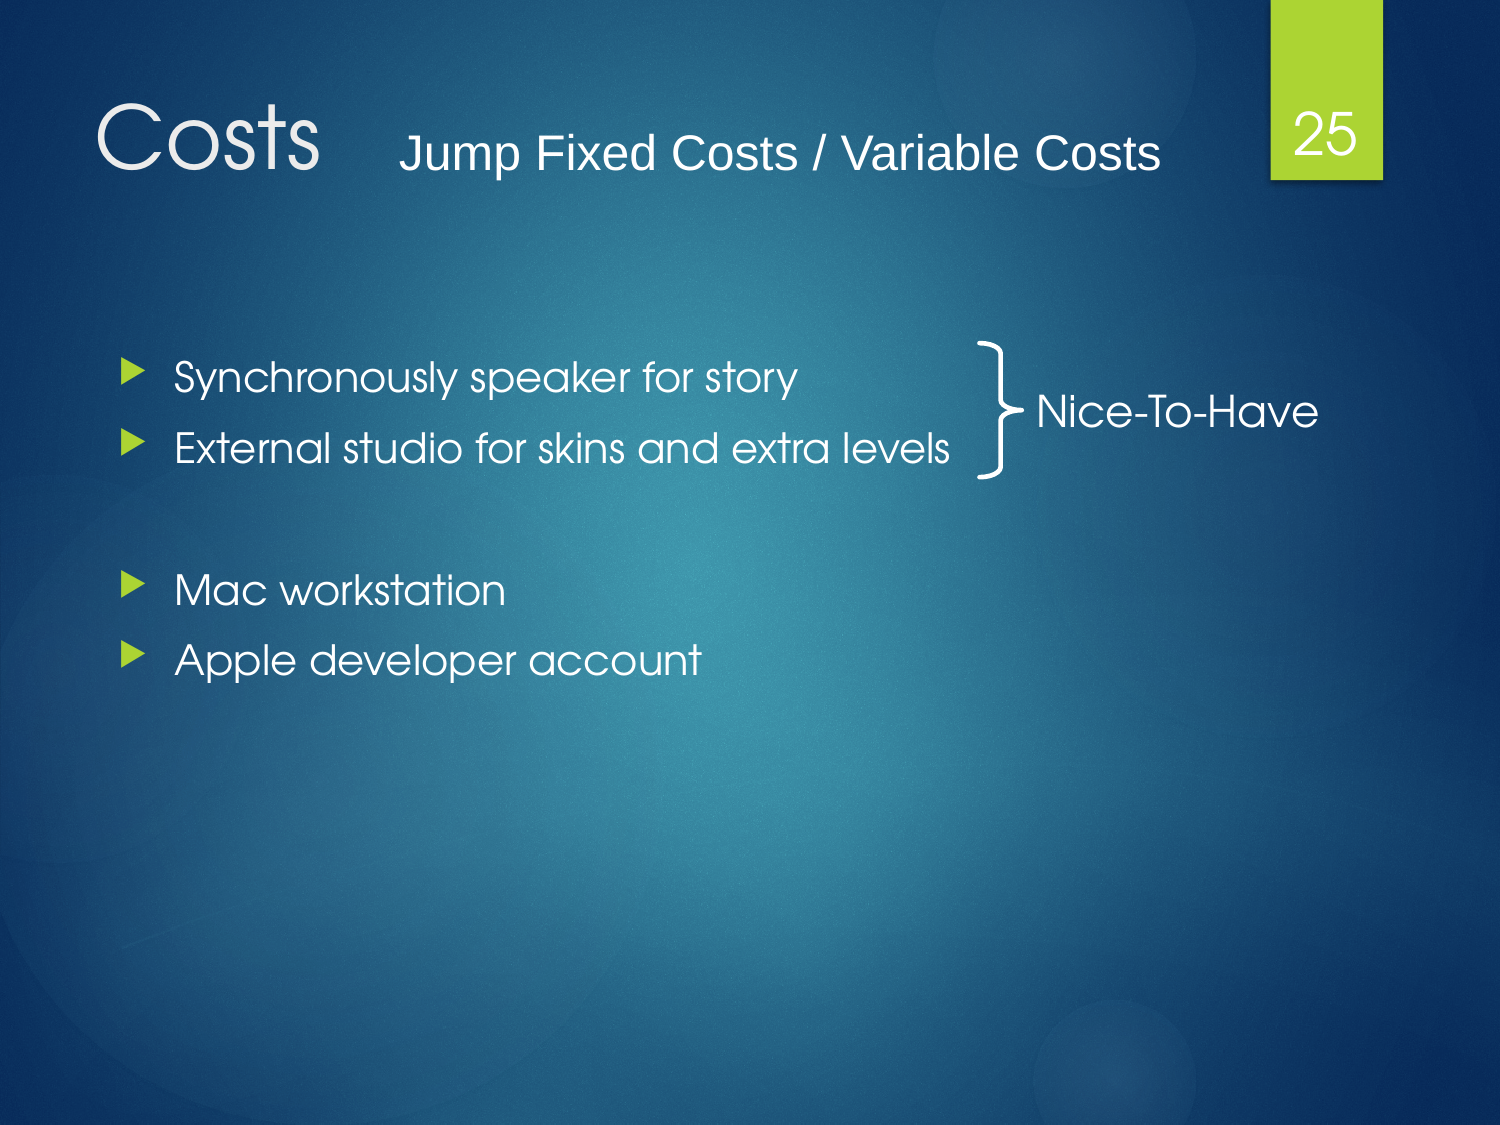

25
# Costs
Jump Fixed Costs / Variable Costs
Synchronously speaker for story
External studio for skins and extra levels

Mac workstation
Apple developer account

Nice-To-Have